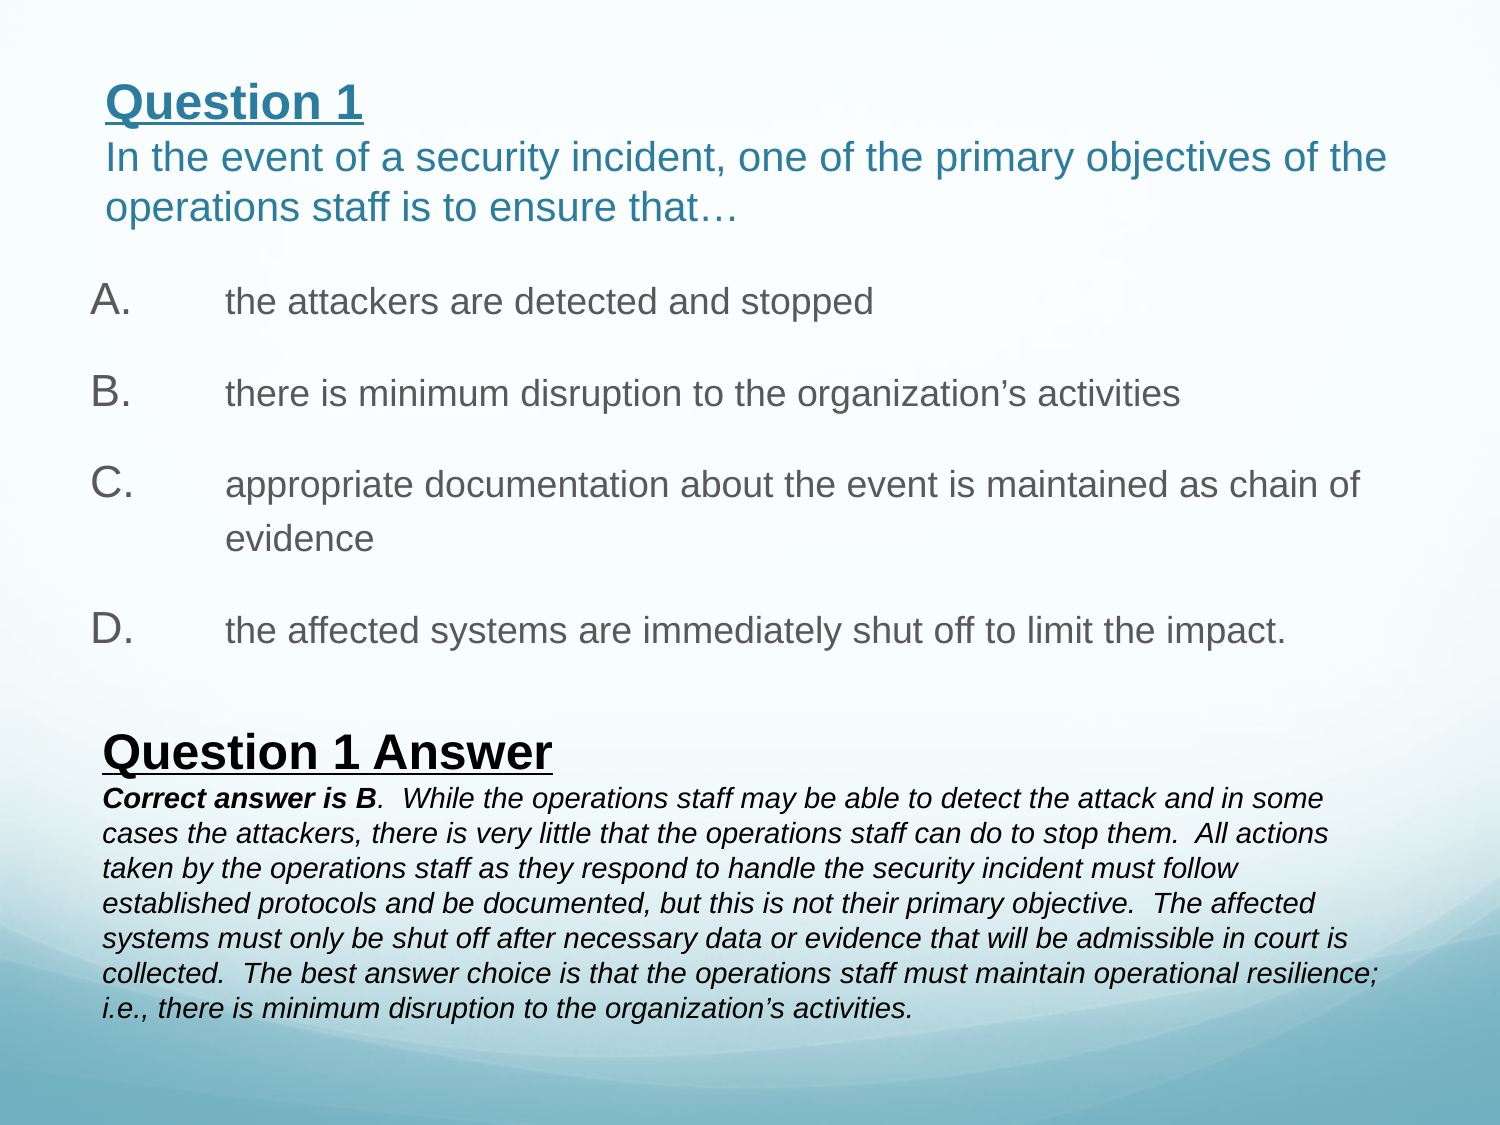

# Question 1 In the event of a security incident, one of the primary objectives of the operations staff is to ensure that…
A.	the attackers are detected and stopped
B.	there is minimum disruption to the organization’s activities
C.	appropriate documentation about the event is maintained as chain of 	evidence
D.	the affected systems are immediately shut off to limit the impact.

Question 1 Answer
Correct answer is B.  While the operations staff may be able to detect the attack and in some cases the attackers, there is very little that the operations staff can do to stop them.  All actions taken by the operations staff as they respond to handle the security incident must follow established protocols and be documented, but this is not their primary objective.  The affected systems must only be shut off after necessary data or evidence that will be admissible in court is collected.  The best answer choice is that the operations staff must maintain operational resilience; i.e., there is minimum disruption to the organization’s activities.